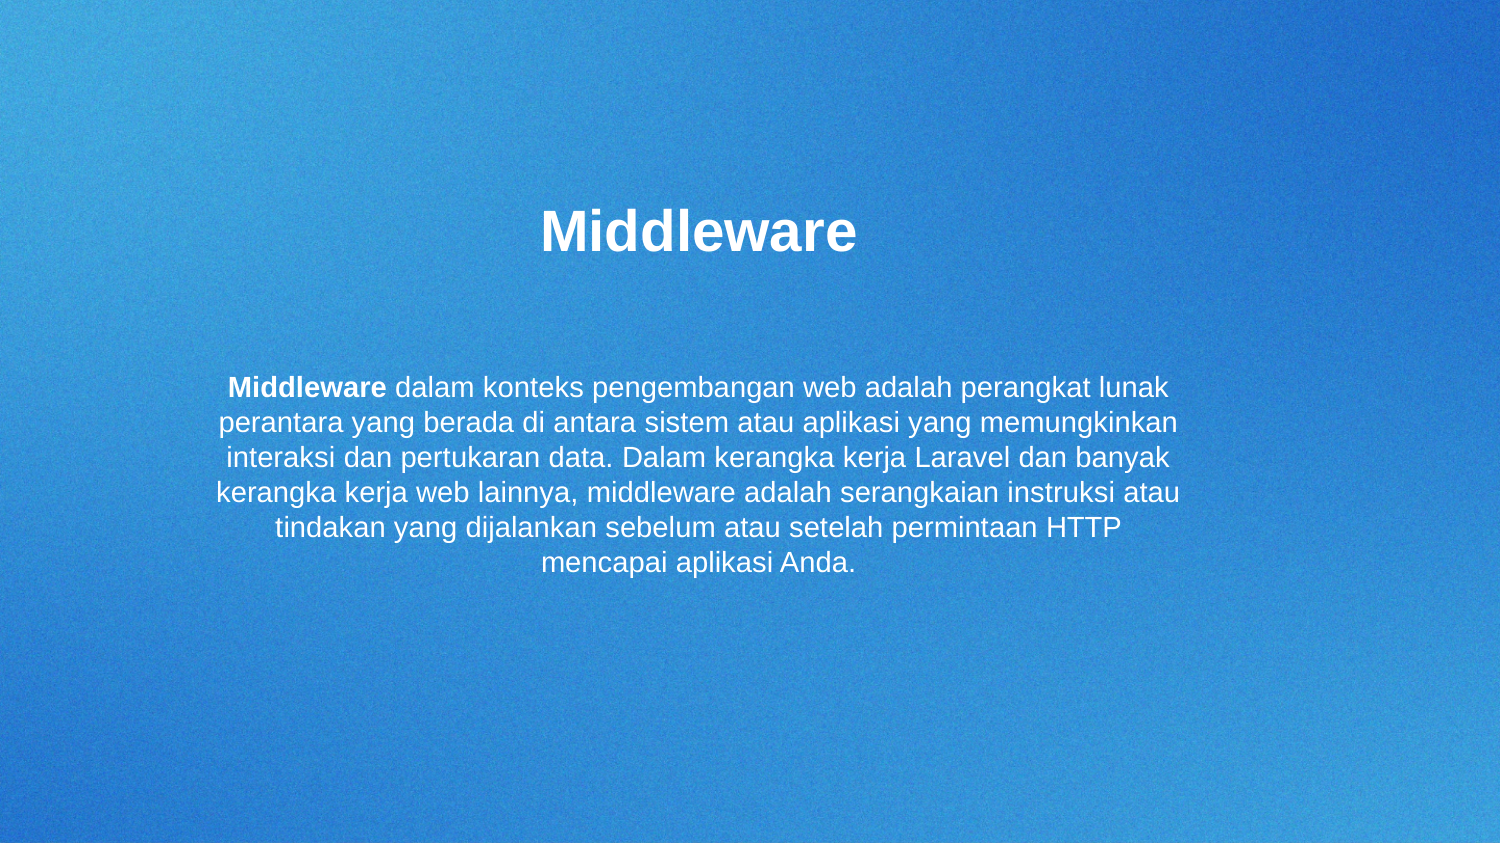

Middleware
Middleware dalam konteks pengembangan web adalah perangkat lunak perantara yang berada di antara sistem atau aplikasi yang memungkinkan interaksi dan pertukaran data. Dalam kerangka kerja Laravel dan banyak kerangka kerja web lainnya, middleware adalah serangkaian instruksi atau tindakan yang dijalankan sebelum atau setelah permintaan HTTP mencapai aplikasi Anda.